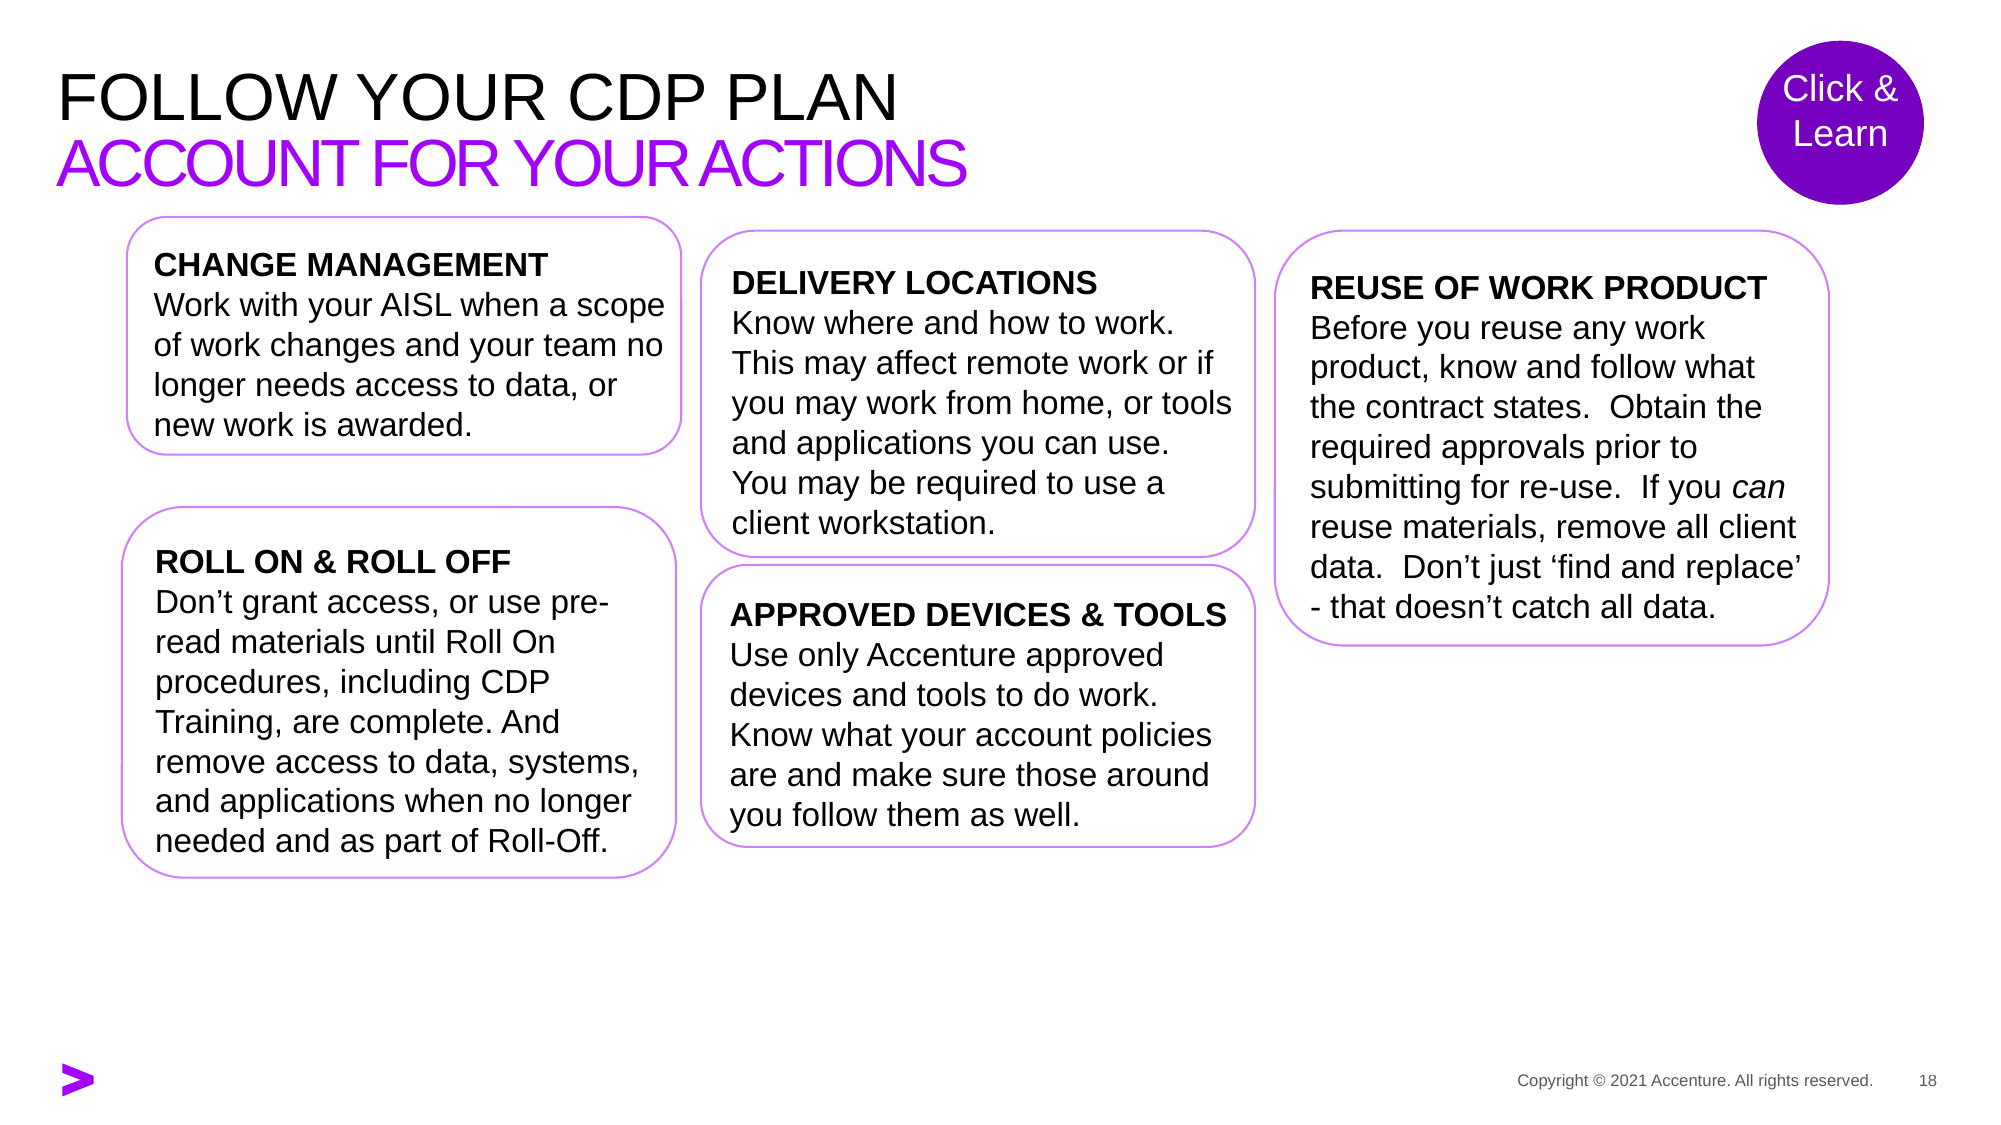

Click & Learn
# FOLLOW YOUR CDP PLAN
ACCOUNT FOR YOUR ACTIONS
CHANGE MANAGEMENT
Work with your AISL when a scope of work changes and your team no longer needs access to data, or new work is awarded.
DELIVERY LOCATIONS
Know where and how to work.  This may affect remote work or if you may work from home, or tools and applications you can use.  You may be required to use a client workstation.
REUSE OF WORK PRODUCT
Before you reuse any work product, know and follow what the contract states.  Obtain the required approvals prior to submitting for re-use.  If you can reuse materials, remove all client data.  Don’t just ‘find and replace’ - that doesn’t catch all data.
ROLL ON & ROLL OFF
Don’t grant access, or use pre-read materials until Roll On procedures, including CDP Training, are complete. And remove access to data, systems, and applications when no longer needed and as part of Roll-Off.
APPROVED DEVICES & TOOLS
Use only Accenture approved devices and tools to do work. Know what your account policies are and make sure those around you follow them as well.
Copyright © 2021 Accenture. All rights reserved.
18